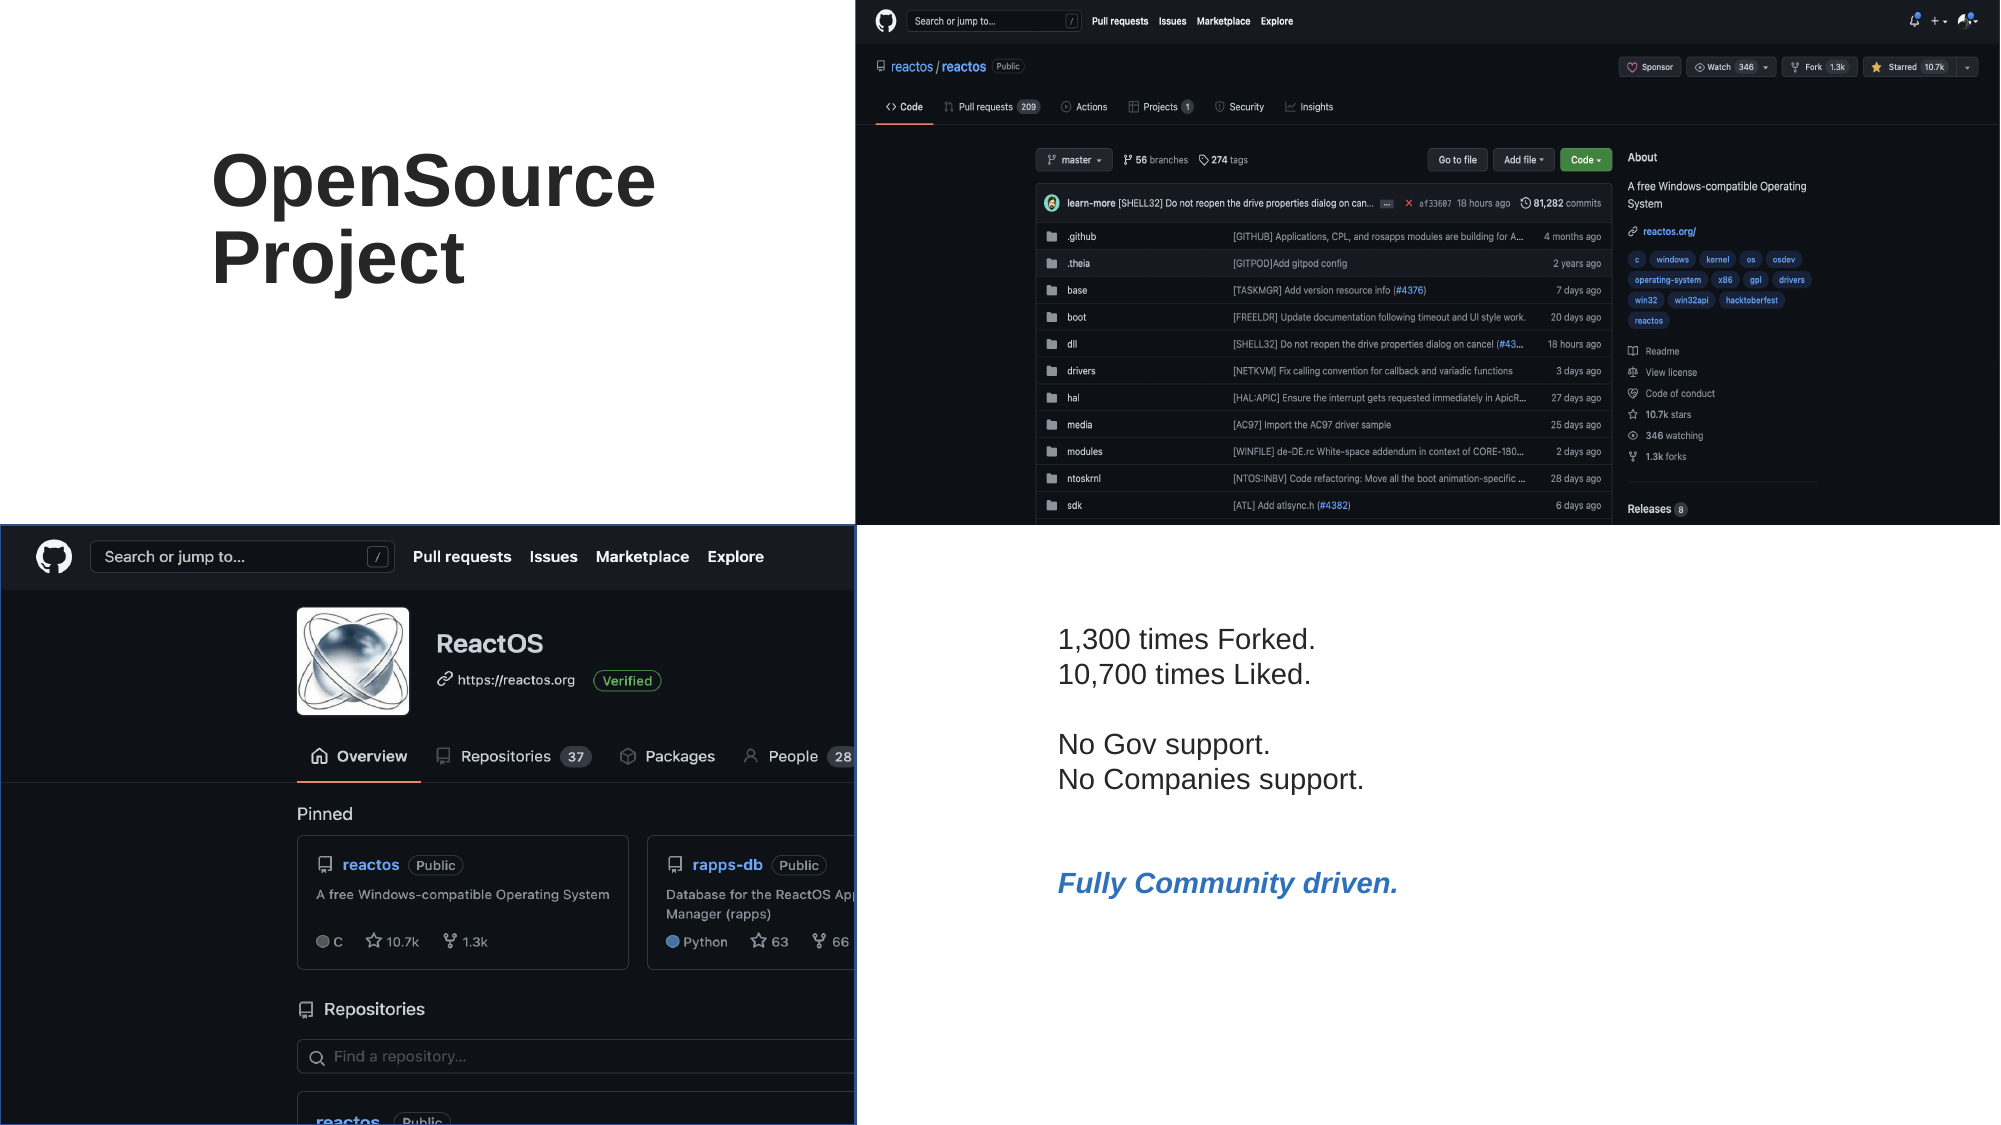

OpenSource
Project

1,300 times Forked.
10,700 times Liked.

No Gov support.
No Companies support.

Fully Community driven.